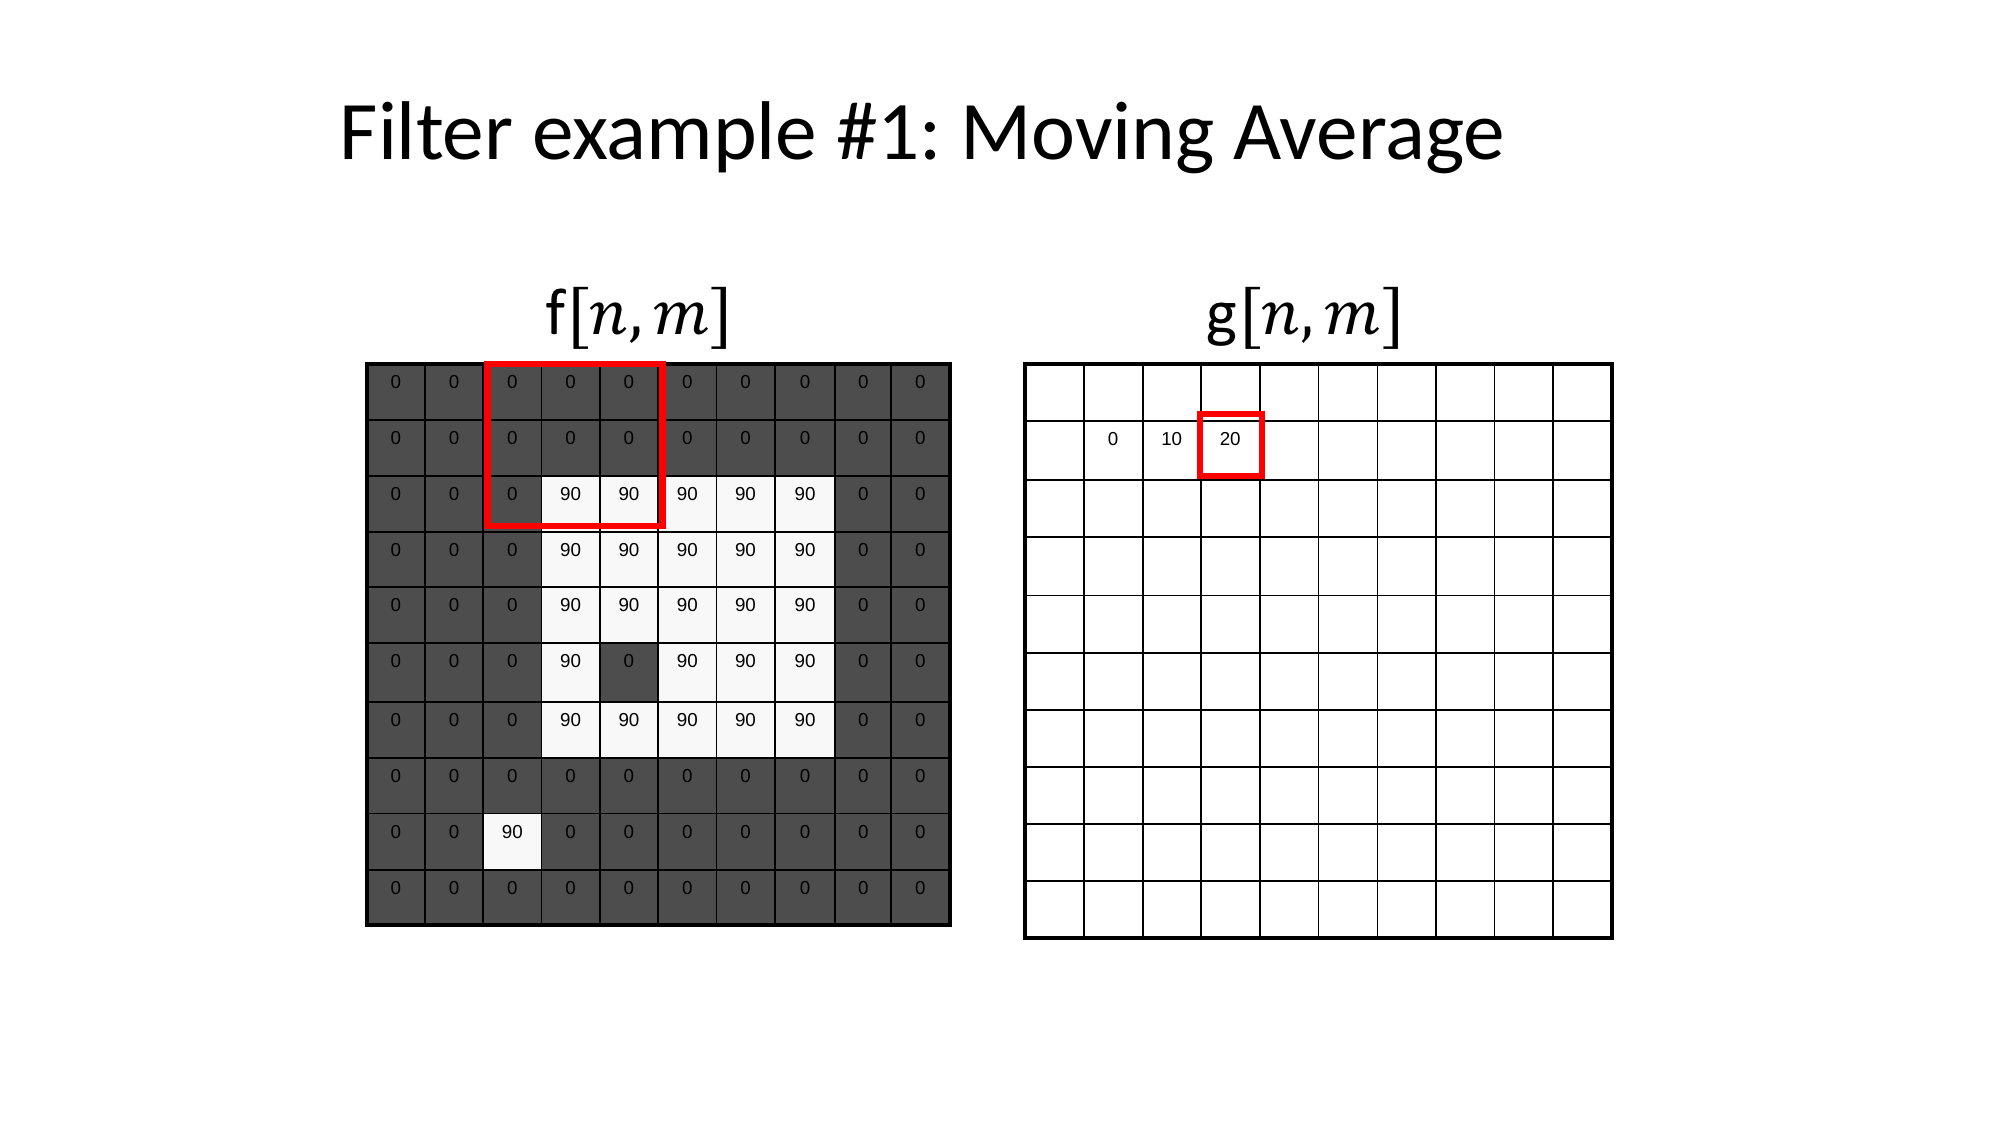

# Filter example #1: Moving Average

|  |  |  |  |  |  |  |  |  |  |
| --- | --- | --- | --- | --- | --- | --- | --- | --- | --- |
|  | 0 | 10 | 20 |  |  |  |  |  |  |
|  |  |  |  |  |  |  |  |  |  |
|  |  |  |  |  |  |  |  |  |  |
|  |  |  |  |  |  |  |  |  |  |
|  |  |  |  |  |  |  |  |  |  |
|  |  |  |  |  |  |  |  |  |  |
|  |  |  |  |  |  |  |  |  |  |
|  |  |  |  |  |  |  |  |  |  |
|  |  |  |  |  |  |  |  |  |  |
| 0 | 0 | 0 | 0 | 0 | 0 | 0 | 0 | 0 | 0 |
| --- | --- | --- | --- | --- | --- | --- | --- | --- | --- |
| 0 | 0 | 0 | 0 | 0 | 0 | 0 | 0 | 0 | 0 |
| 0 | 0 | 0 | 90 | 90 | 90 | 90 | 90 | 0 | 0 |
| 0 | 0 | 0 | 90 | 90 | 90 | 90 | 90 | 0 | 0 |
| 0 | 0 | 0 | 90 | 90 | 90 | 90 | 90 | 0 | 0 |
| 0 | 0 | 0 | 90 | 0 | 90 | 90 | 90 | 0 | 0 |
| 0 | 0 | 0 | 90 | 90 | 90 | 90 | 90 | 0 | 0 |
| 0 | 0 | 0 | 0 | 0 | 0 | 0 | 0 | 0 | 0 |
| 0 | 0 | 90 | 0 | 0 | 0 | 0 | 0 | 0 | 0 |
| 0 | 0 | 0 | 0 | 0 | 0 | 0 | 0 | 0 | 0 |
| 0 | 0 | 0 | 0 | 0 | 0 | 0 | 0 | 0 | 0 |
| --- | --- | --- | --- | --- | --- | --- | --- | --- | --- |
| 0 | 0 | 0 | 0 | 0 | 0 | 0 | 0 | 0 | 0 |
| 0 | 0 | 0 | 90 | 90 | 90 | 90 | 90 | 0 | 0 |
| 0 | 0 | 0 | 90 | 90 | 90 | 90 | 90 | 0 | 0 |
| 0 | 0 | 0 | 90 | 90 | 90 | 90 | 90 | 0 | 0 |
| 0 | 0 | 0 | 90 | 0 | 90 | 90 | 90 | 0 | 0 |
| 0 | 0 | 0 | 90 | 90 | 90 | 90 | 90 | 0 | 0 |
| 0 | 0 | 0 | 0 | 0 | 0 | 0 | 0 | 0 | 0 |
| 0 | 0 | 90 | 0 | 0 | 0 | 0 | 0 | 0 | 0 |
| 0 | 0 | 0 | 0 | 0 | 0 | 0 | 0 | 0 | 0 |